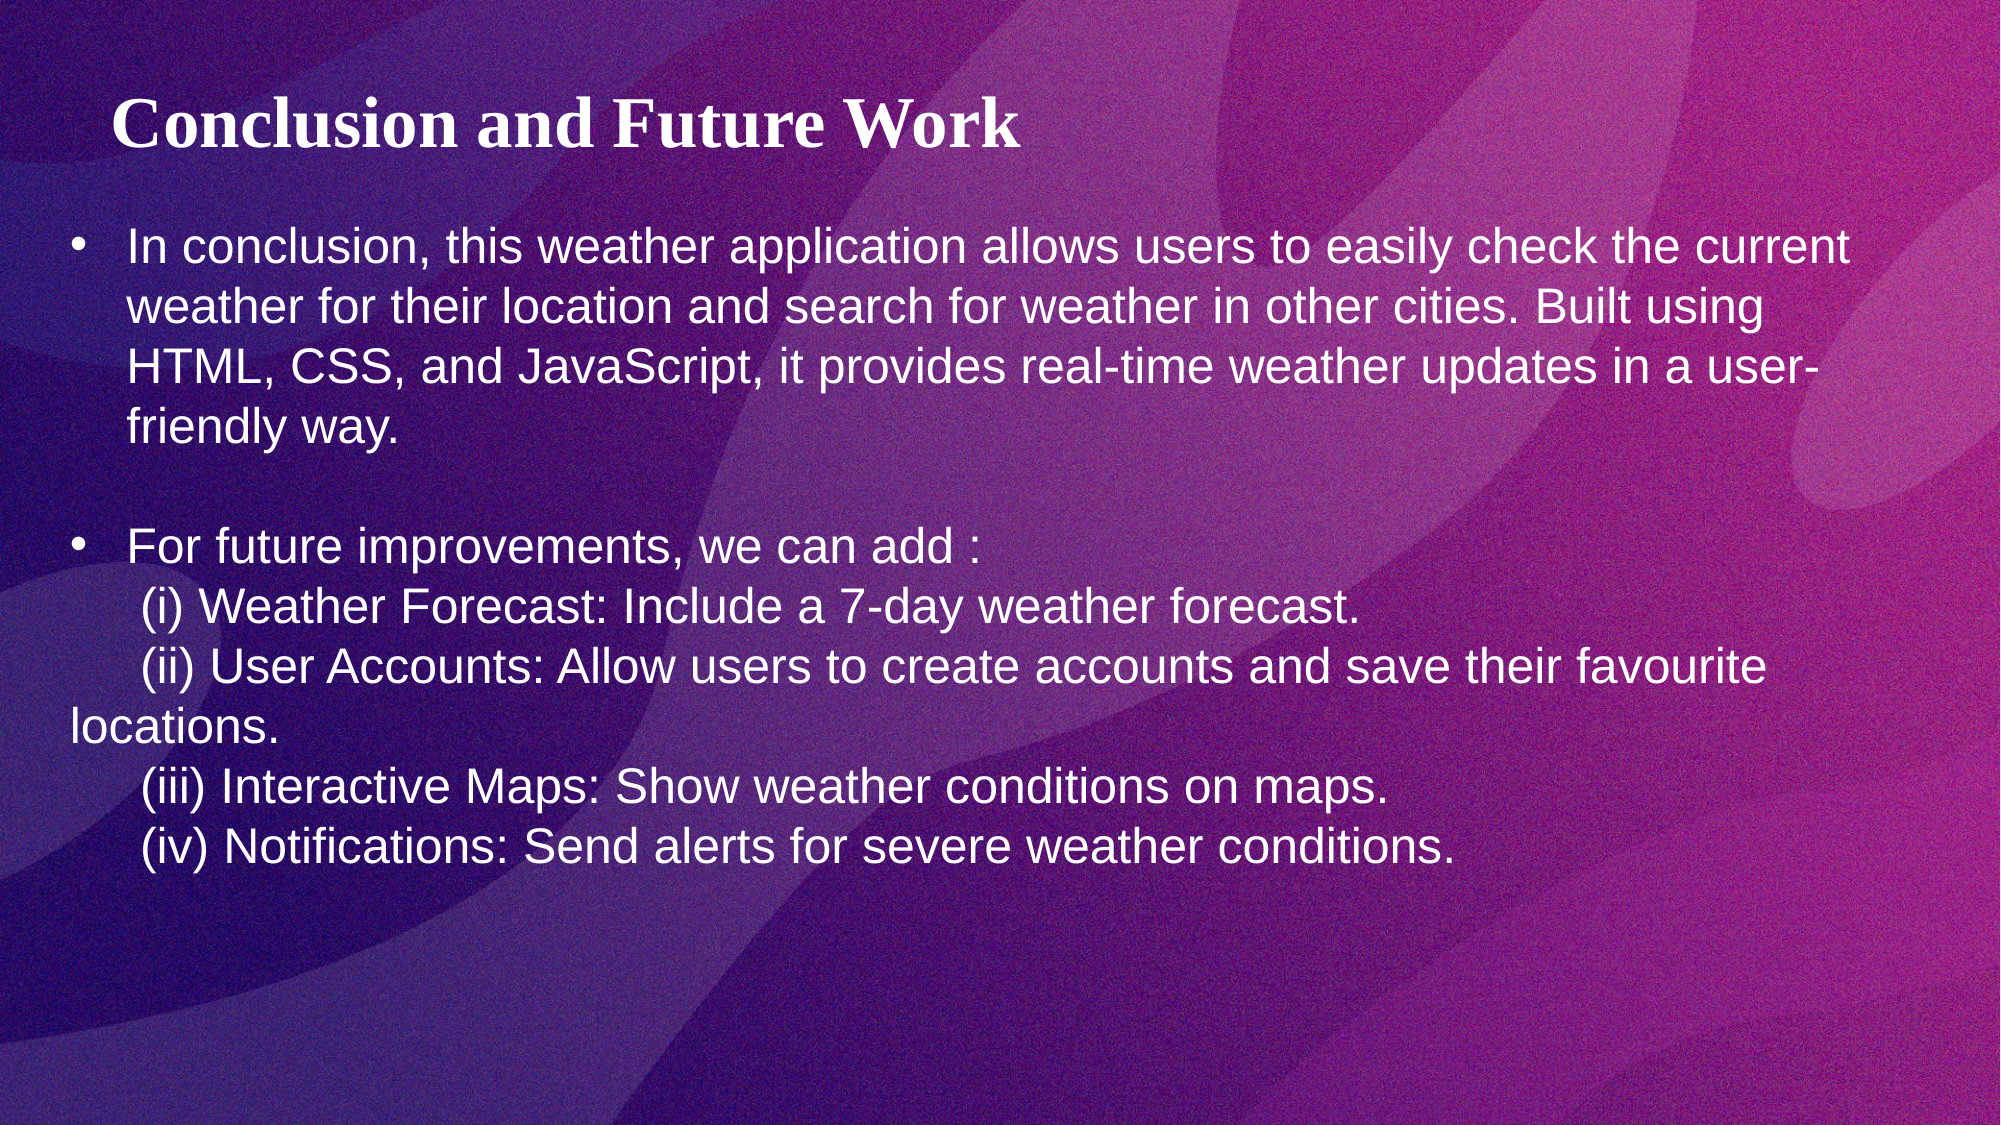

# Conclusion and Future Work
In conclusion, this weather application allows users to easily check the current weather for their location and search for weather in other cities. Built using HTML, CSS, and JavaScript, it provides real-time weather updates in a user-friendly way.

For future improvements, we can add :
     (i) Weather Forecast: Include a 7-day weather forecast.
     (ii) User Accounts: Allow users to create accounts and save their favourite 	locations.
     (iii) Interactive Maps: Show weather conditions on maps.
     (iv) Notifications: Send alerts for severe weather conditions.